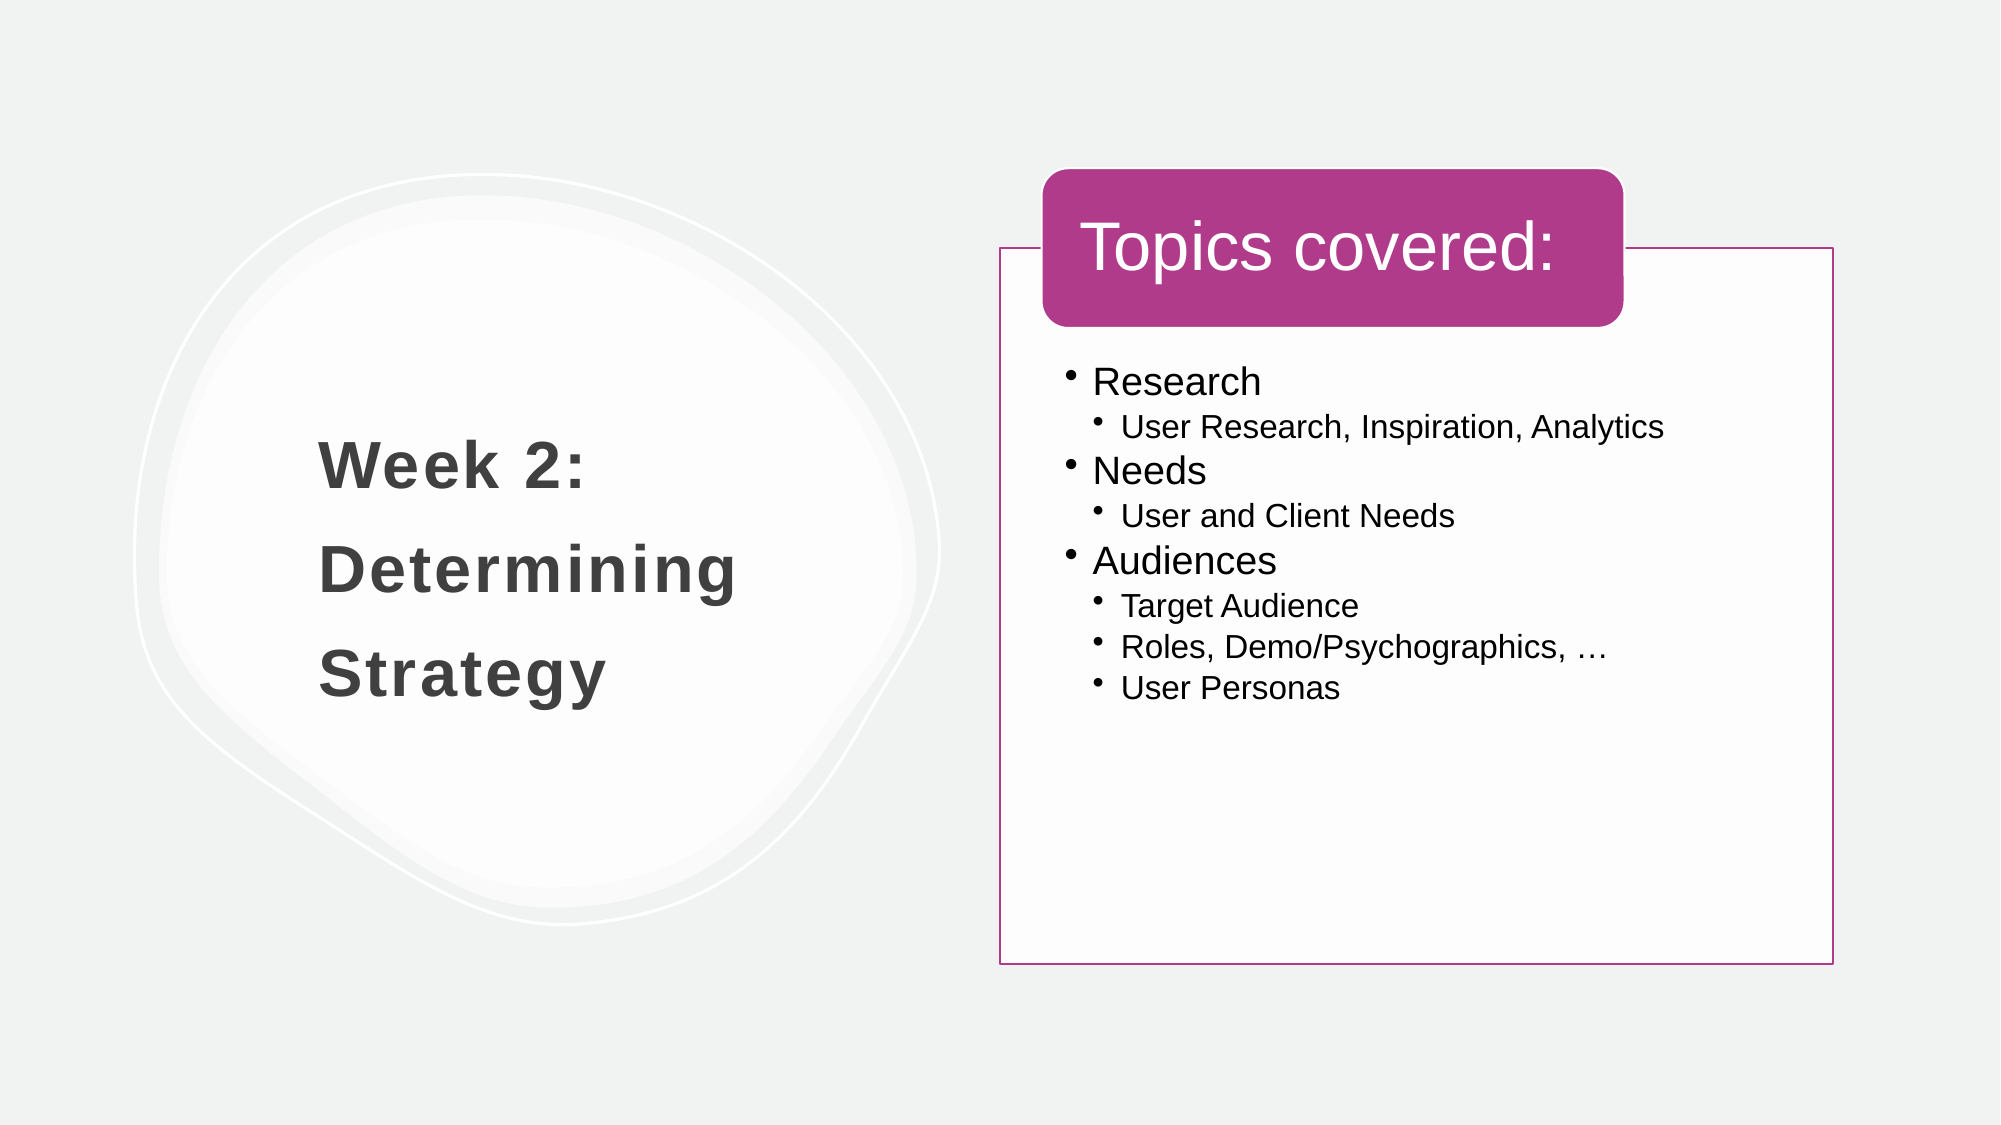

Research
User Research, Inspiration, Analytics
Needs
User and Client Needs
Audiences
Target Audience
Roles, Demo/Psychographics, …
User Personas
Topics covered:

# Week 2: Determining Strategy